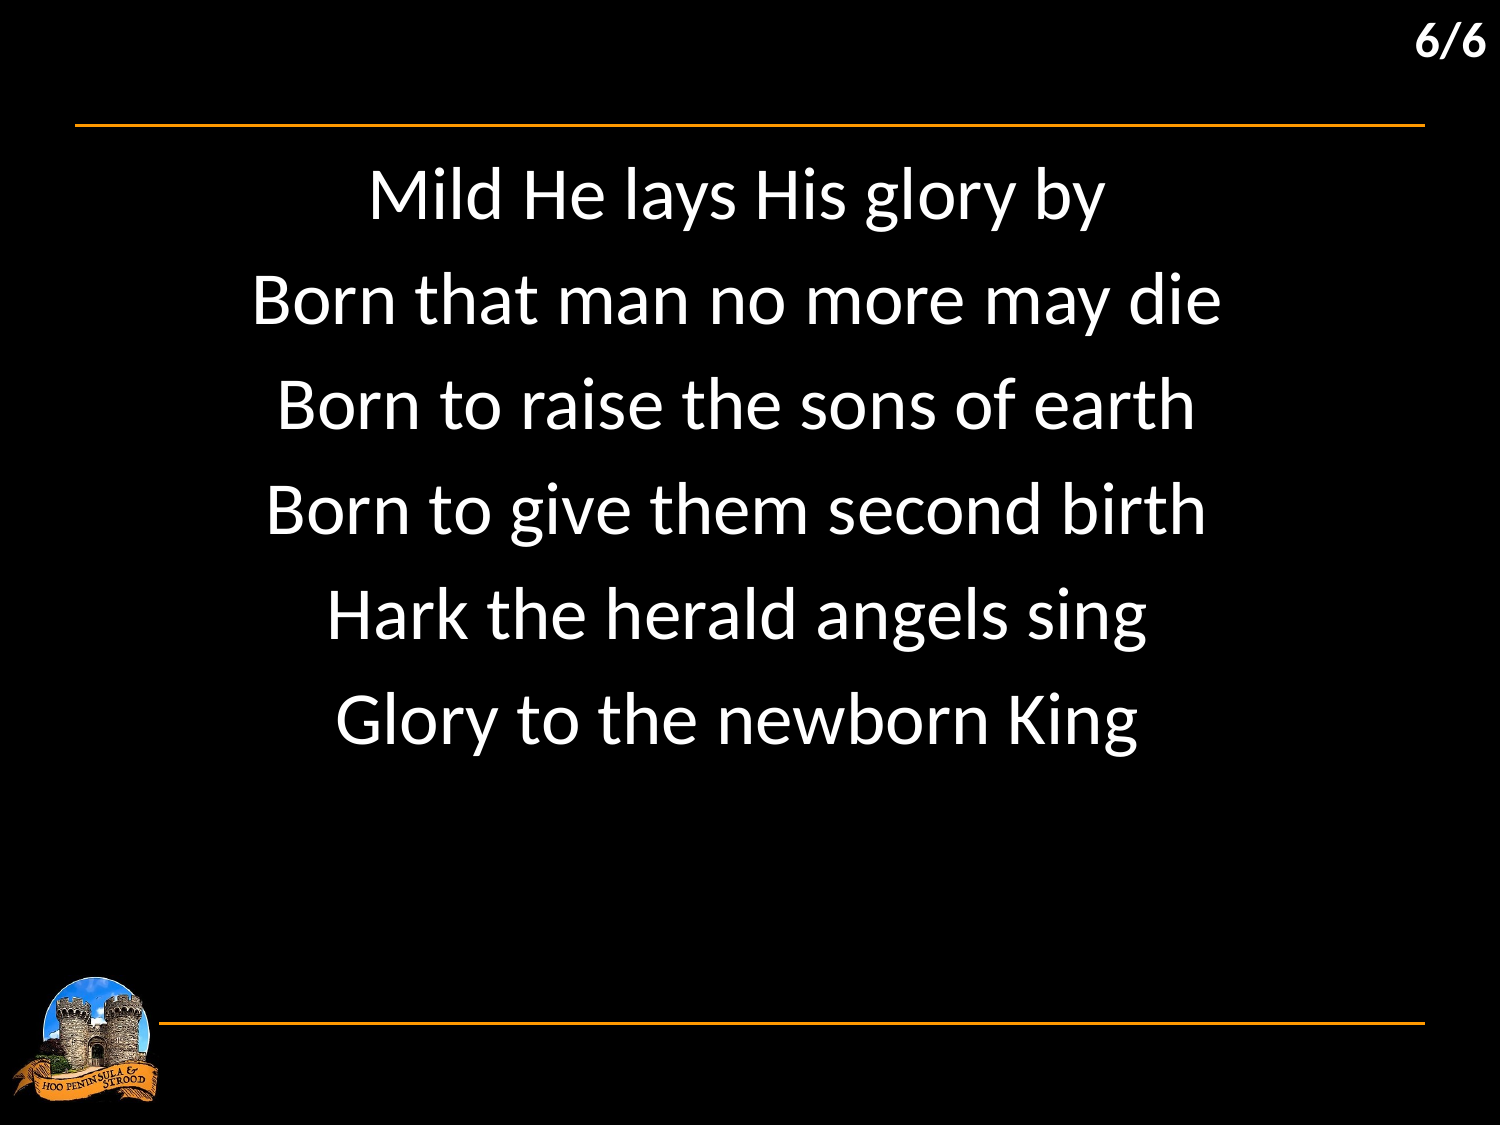

6/6
Mild He lays His glory by
Born that man no more may die
Born to raise the sons of earth
Born to give them second birth
Hark the herald angels sing
Glory to the newborn King